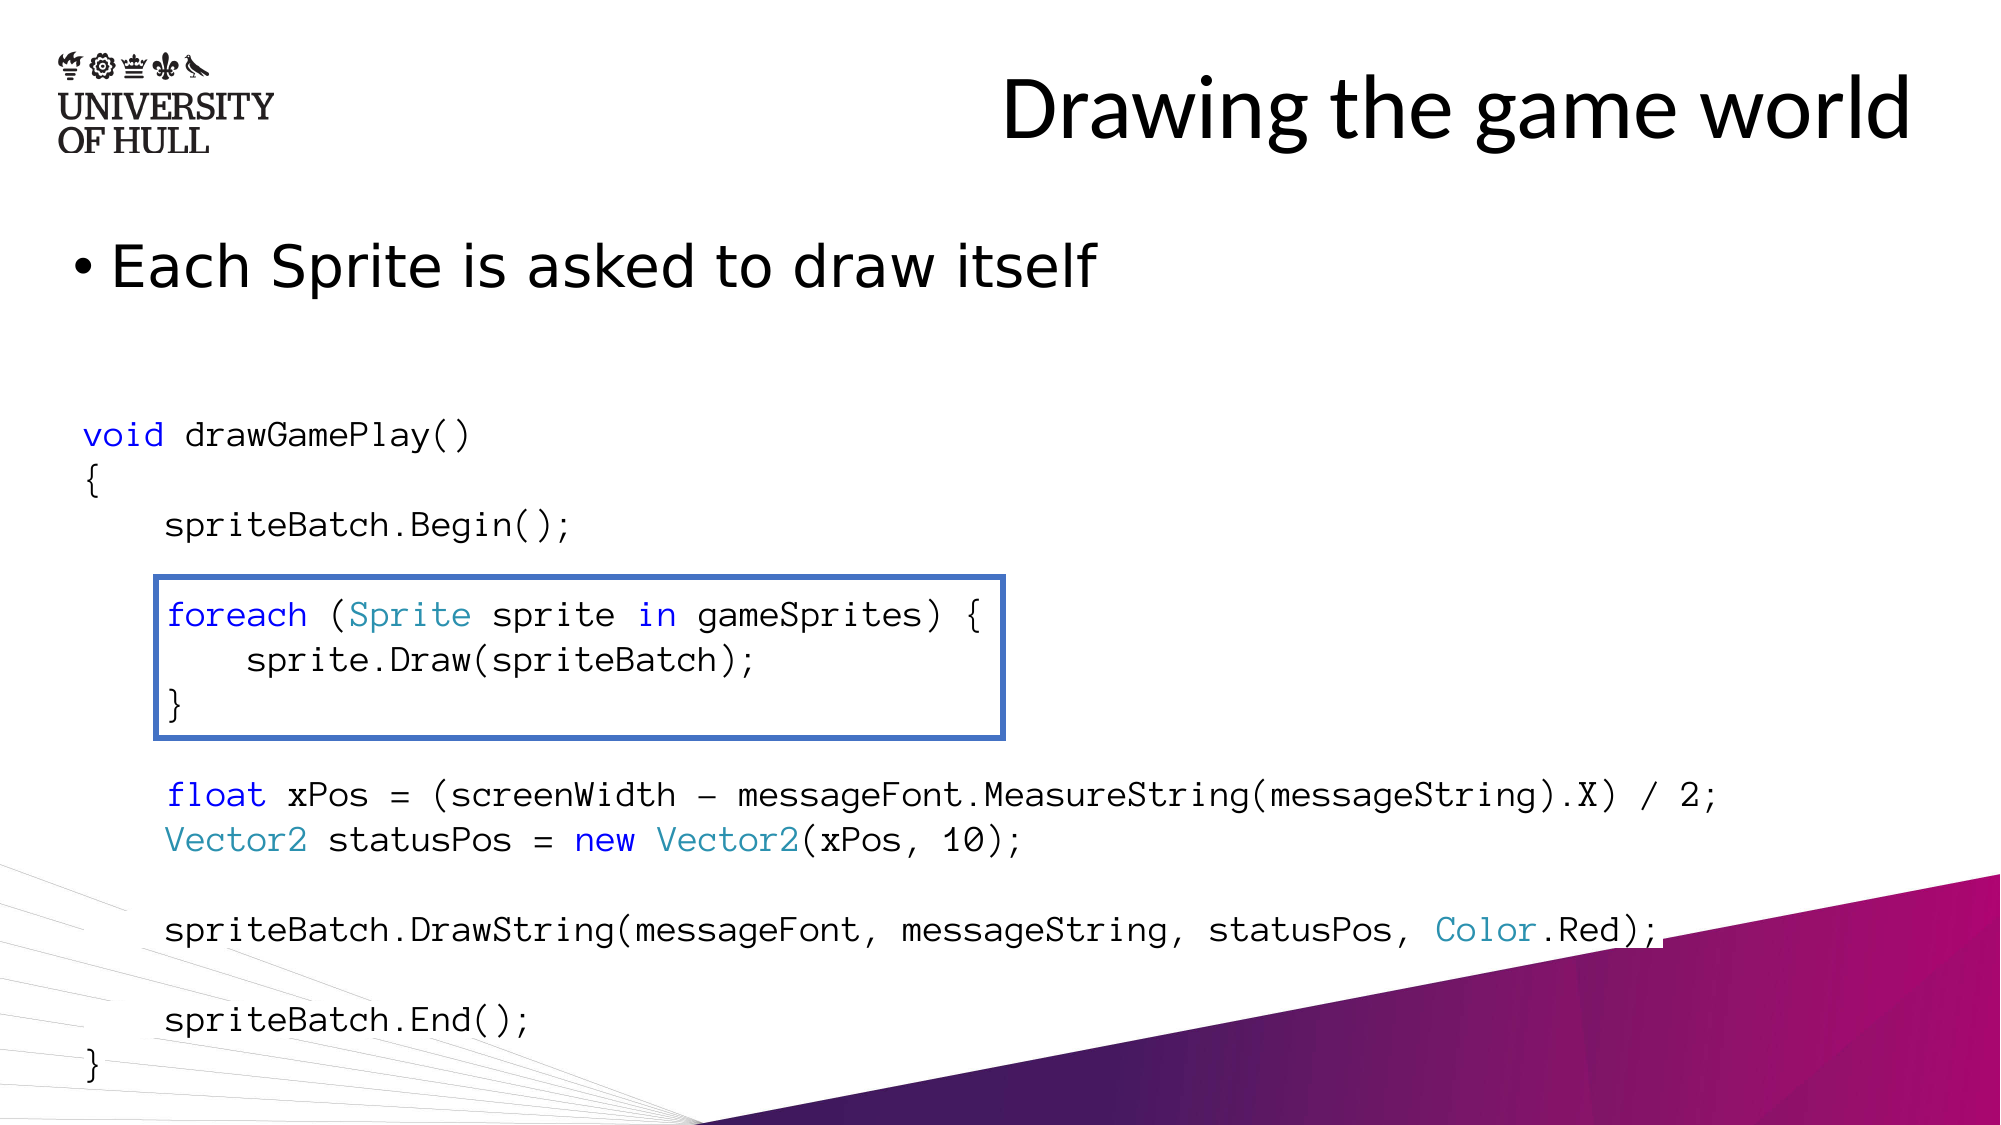

# Drawing the game world
Each Sprite is asked to draw itself
void drawGamePlay()
{
    spriteBatch.Begin();

    foreach (Sprite sprite in gameSprites) {
        sprite.Draw(spriteBatch);
    }

    float xPos = (screenWidth – messageFont.MeasureString(messageString).X) / 2;
    Vector2 statusPos = new Vector2(xPos, 10);

    spriteBatch.DrawString(messageFont, messageString, statusPos, Color.Red);

    spriteBatch.End();
}